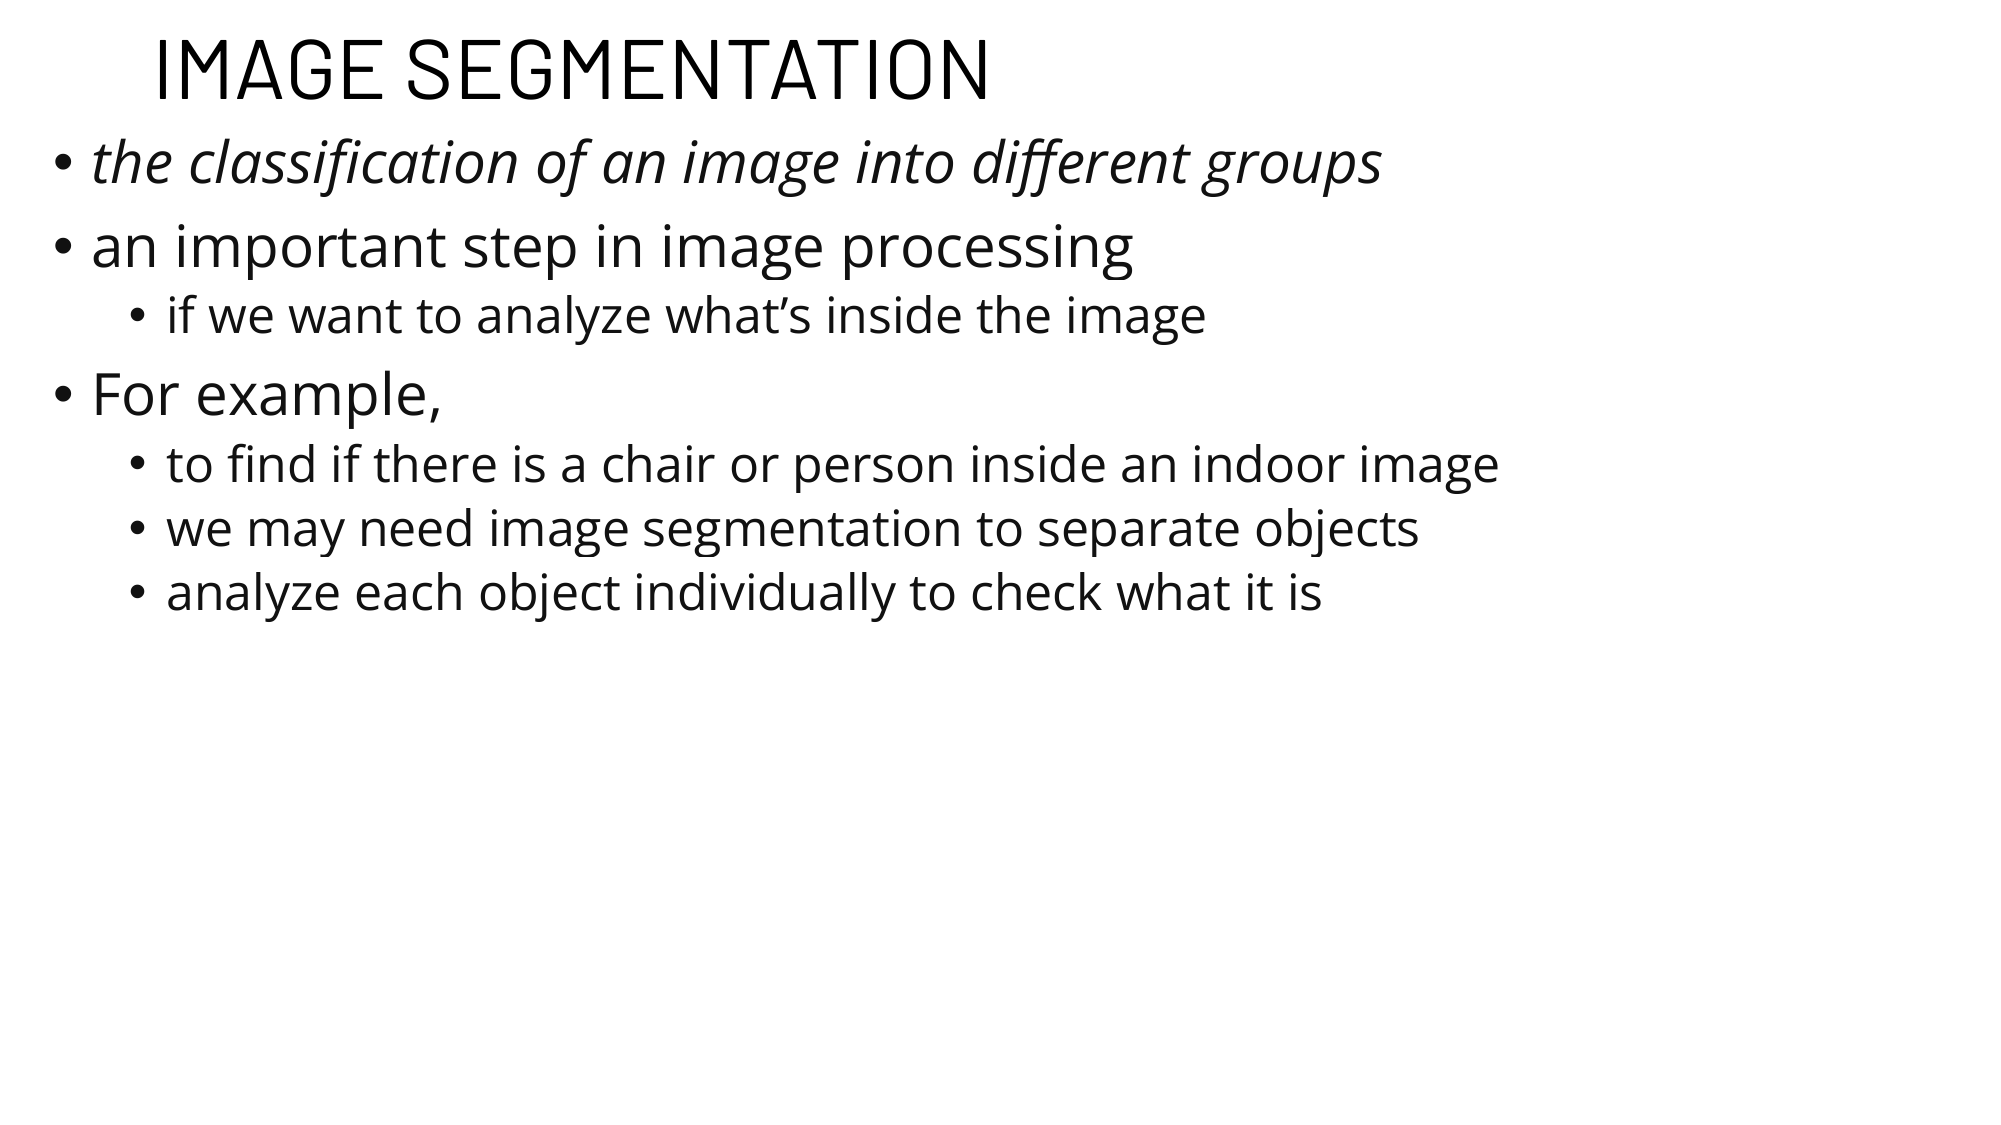

# IMAGE SEGMENTATION
the classification of an image into different groups
an important step in image processing
if we want to analyze what’s inside the image
For example,
to find if there is a chair or person inside an indoor image
we may need image segmentation to separate objects
analyze each object individually to check what it is